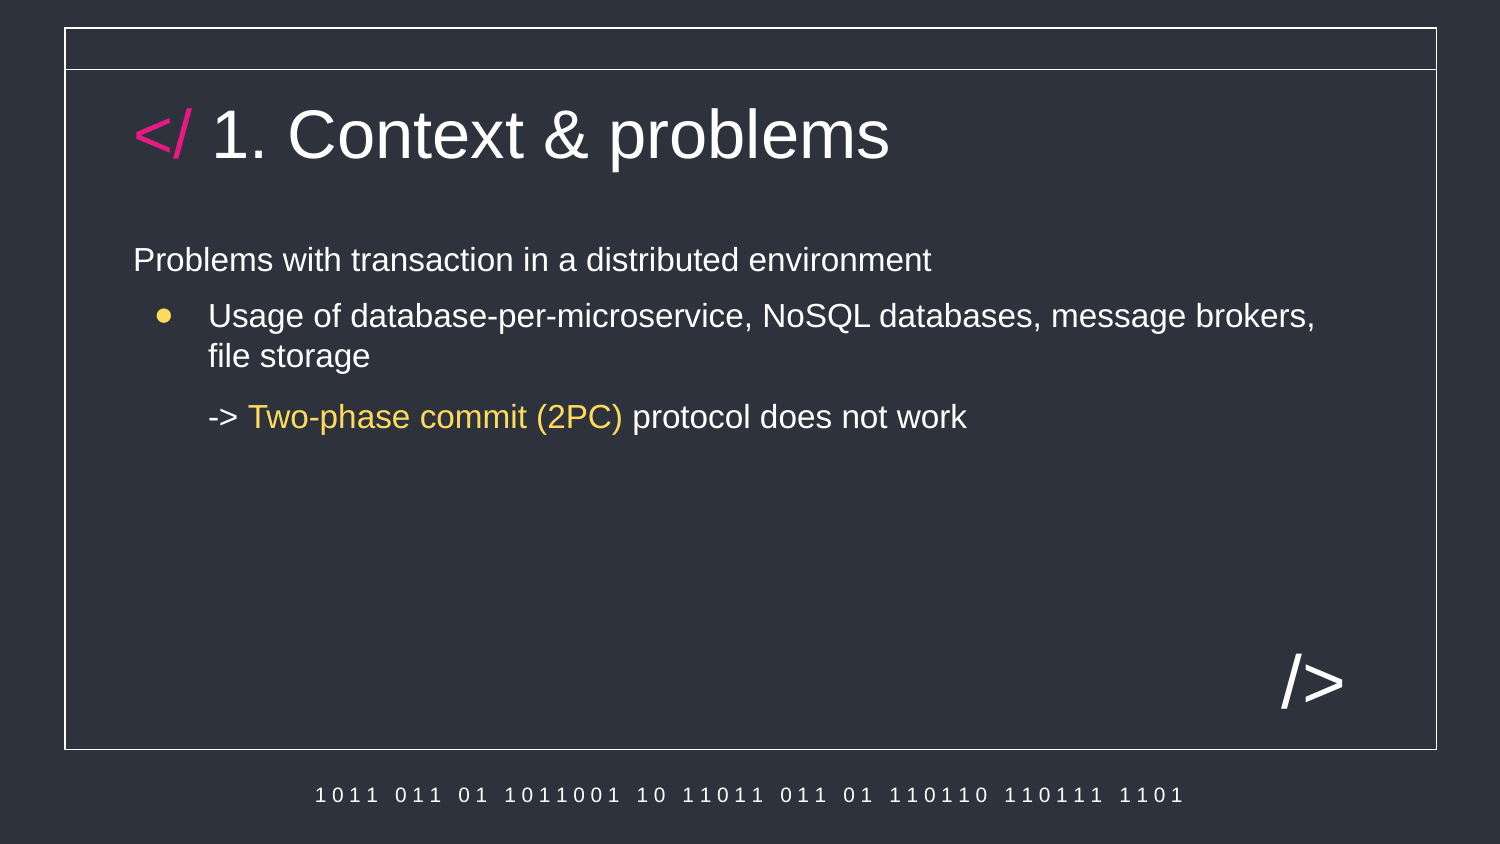

# </ 1. Context & problems
Problems with transaction in a distributed environment
Usage of database-per-microservice, NoSQL databases, message brokers, file storage
-> Two-phase commit (2PC) protocol does not work
/>